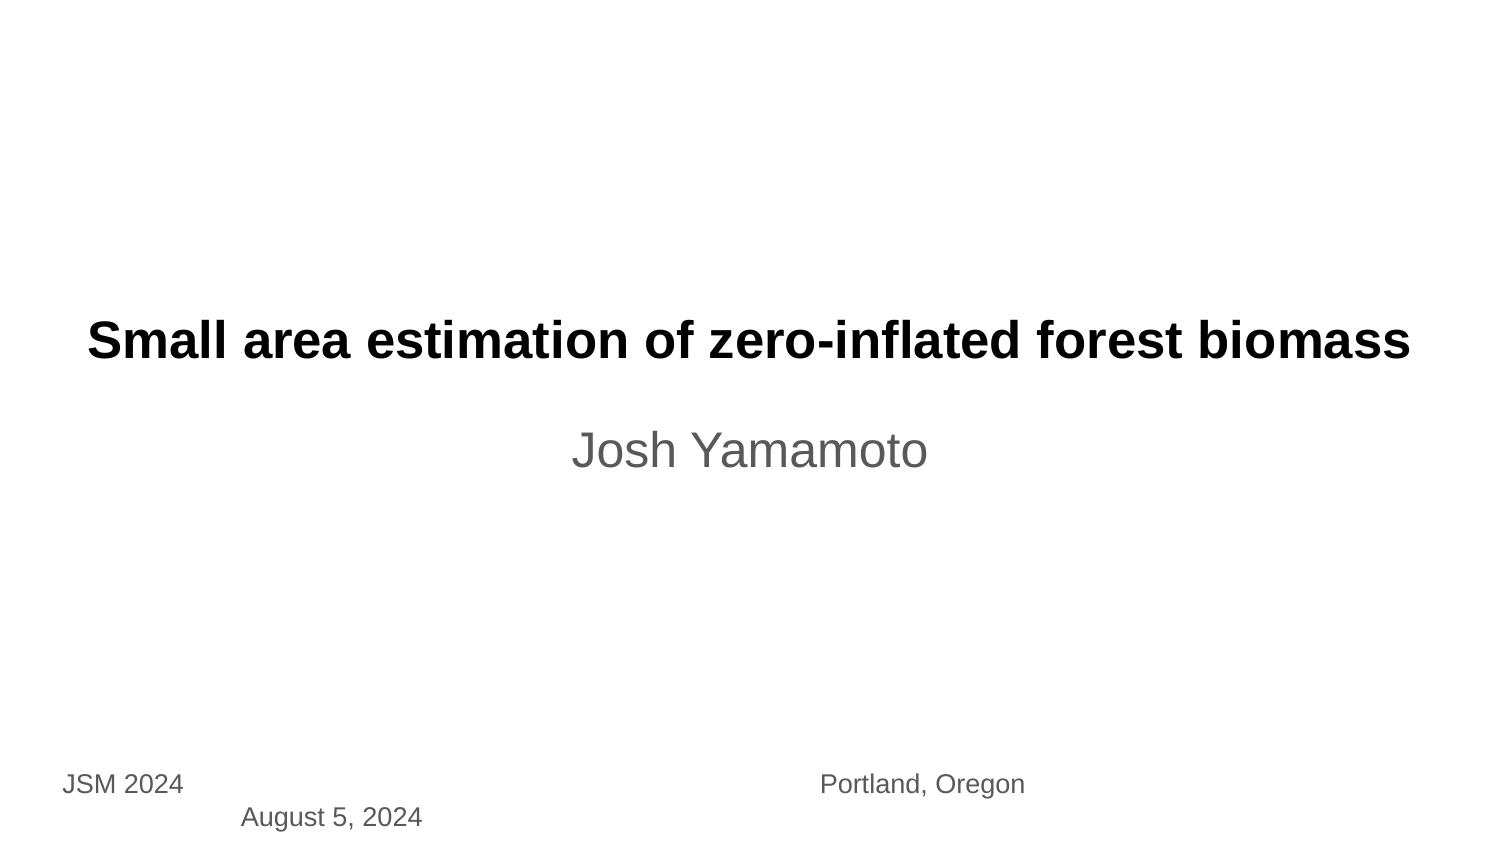

# Small area estimation of zero-inflated forest biomass
Josh Yamamoto
JSM 2024			       		 Portland, Oregon				    August 5, 2024